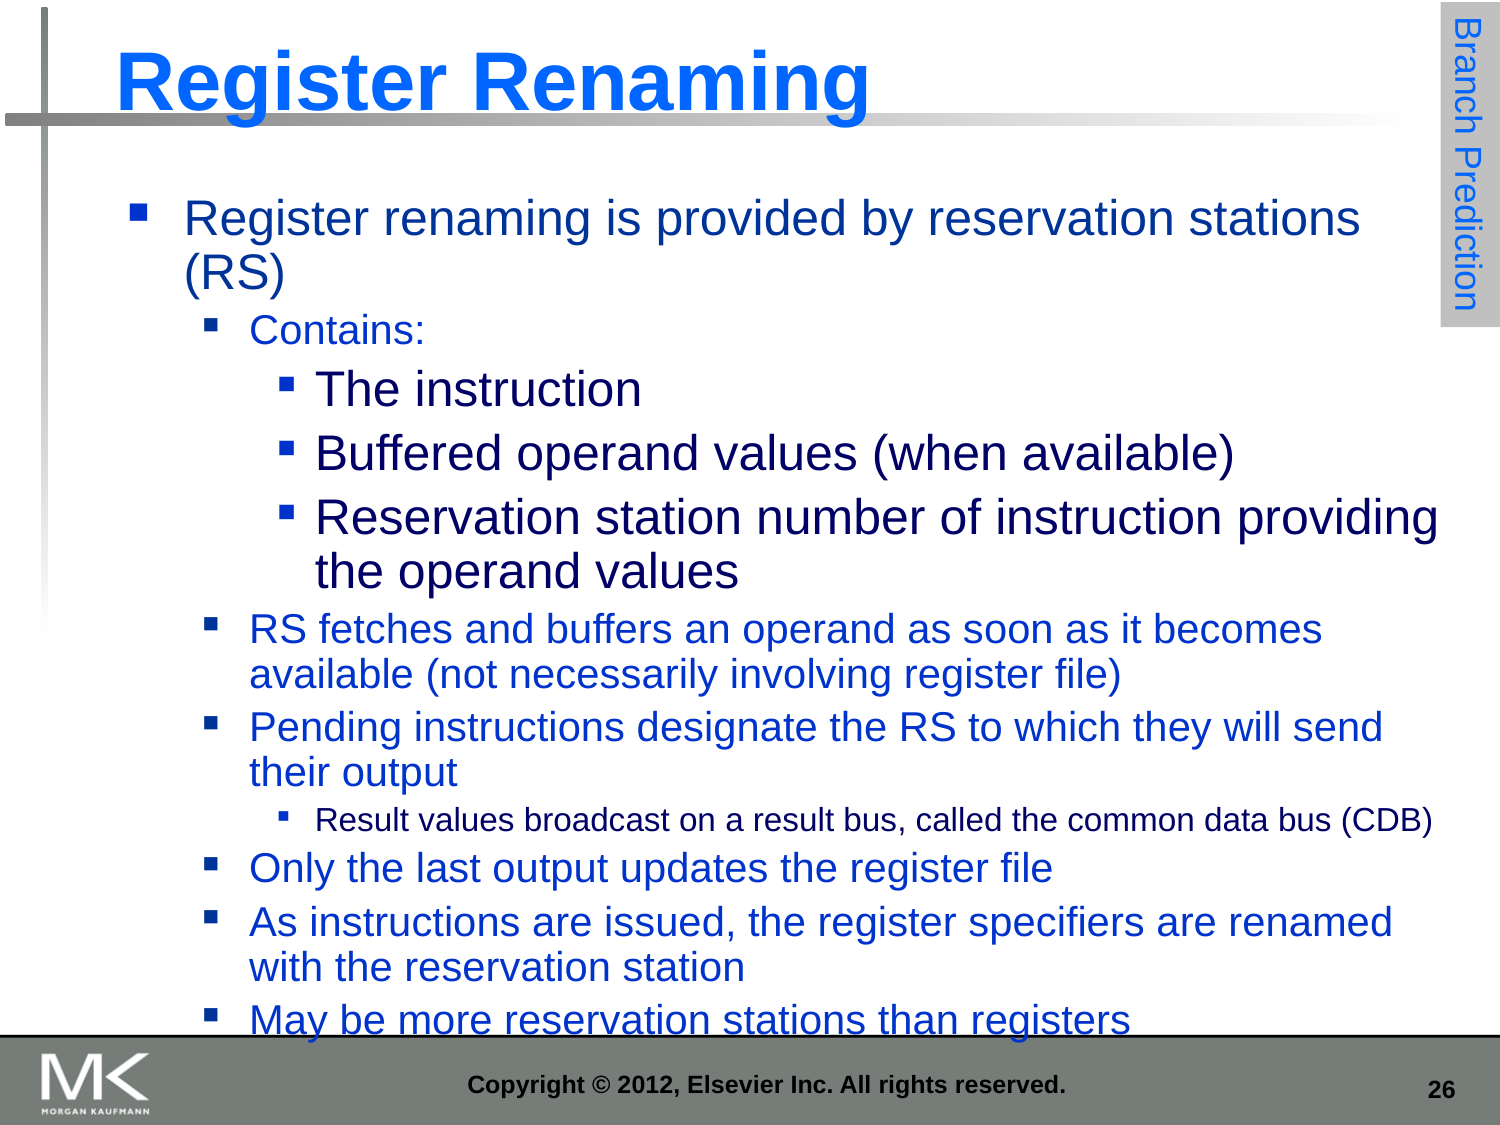

# Register Renaming
Branch Prediction
Register renaming is provided by reservation stations (RS)
Contains:
The instruction
Buffered operand values (when available)
Reservation station number of instruction providing the operand values
RS fetches and buffers an operand as soon as it becomes available (not necessarily involving register file)
Pending instructions designate the RS to which they will send their output
Result values broadcast on a result bus, called the common data bus (CDB)
Only the last output updates the register file
As instructions are issued, the register specifiers are renamed with the reservation station
May be more reservation stations than registers

Copyright © 2012, Elsevier Inc. All rights reserved.